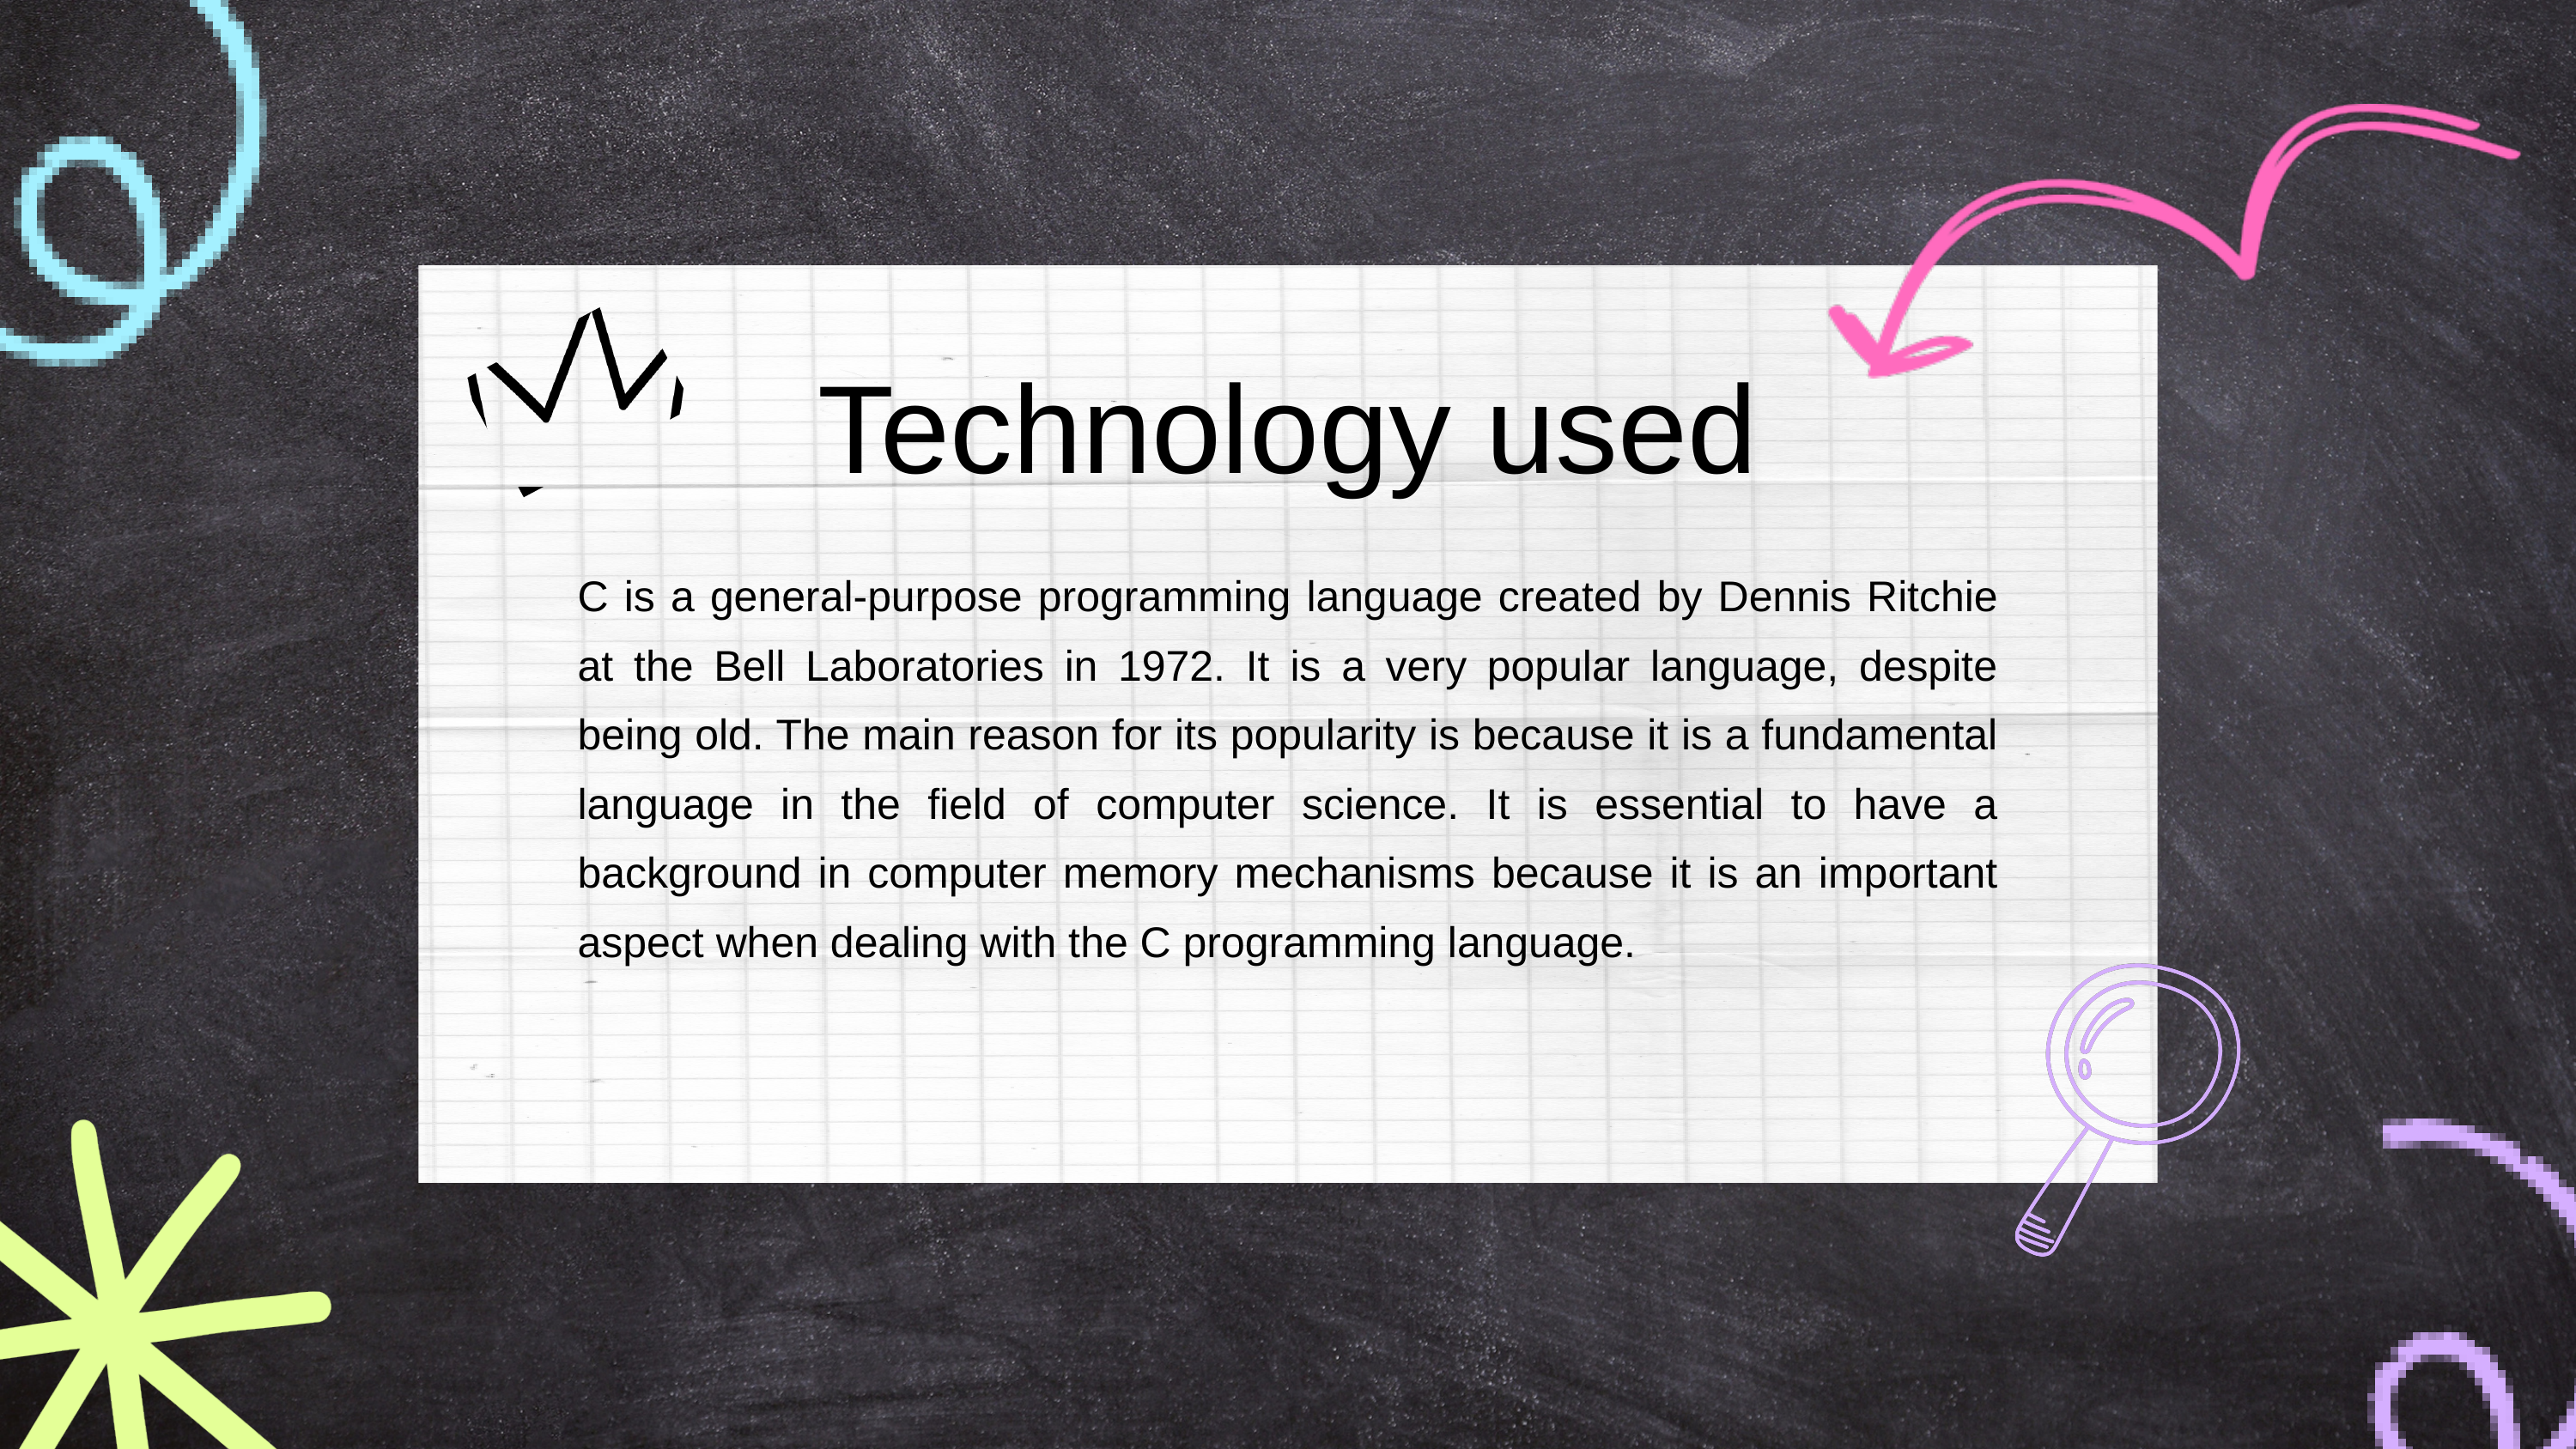

Technology used

C is a general-purpose programming language created by Dennis Ritchie at the Bell Laboratories in 1972. It is a very popular language, despite being old. The main reason for its popularity is because it is a fundamental language in the field of computer science. It is essential to have a background in computer memory mechanisms because it is an important aspect when dealing with the C programming language.